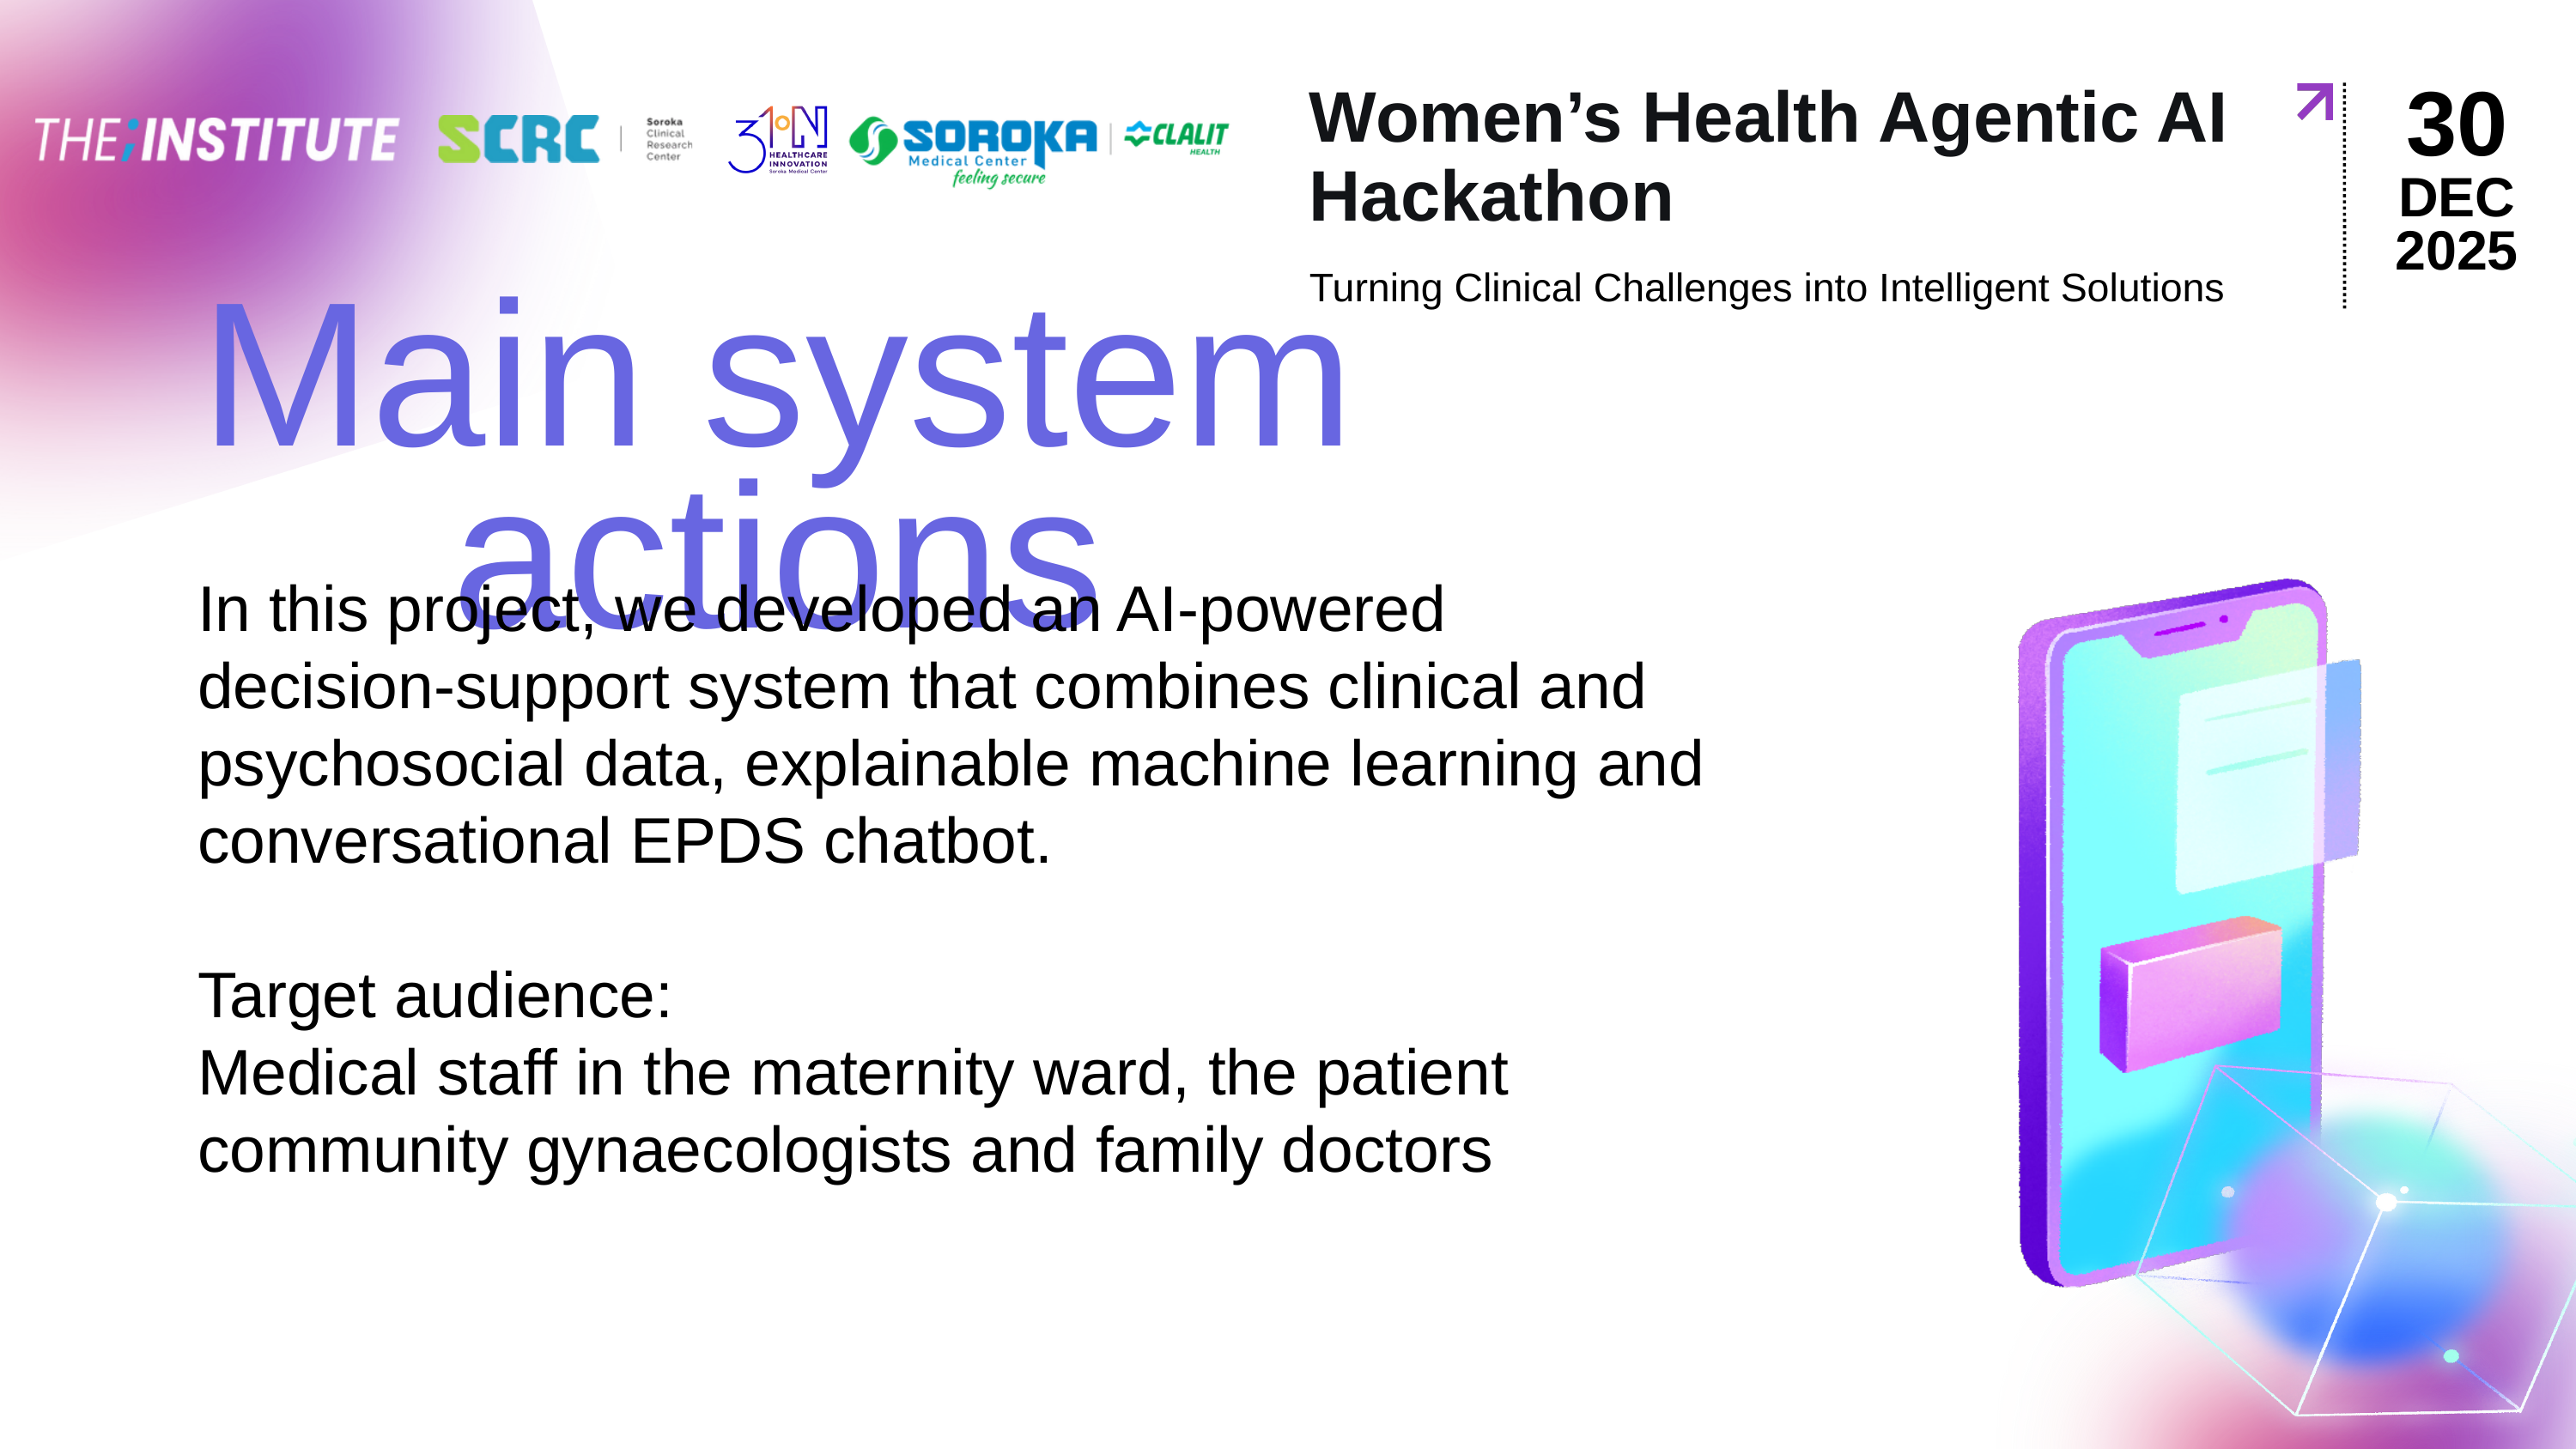

Women’s Health Agentic AI Hackathon

30
DEC
2025
Turning Clinical Challenges into Intelligent Solutions

Main system actions
In this project, we developed an AI-powered decision-support system that combines clinical and psychosocial data, explainable machine learning and conversational EPDS chatbot.

Target audience:
Medical staff in the maternity ward, the patient community gynaecologists and family doctors